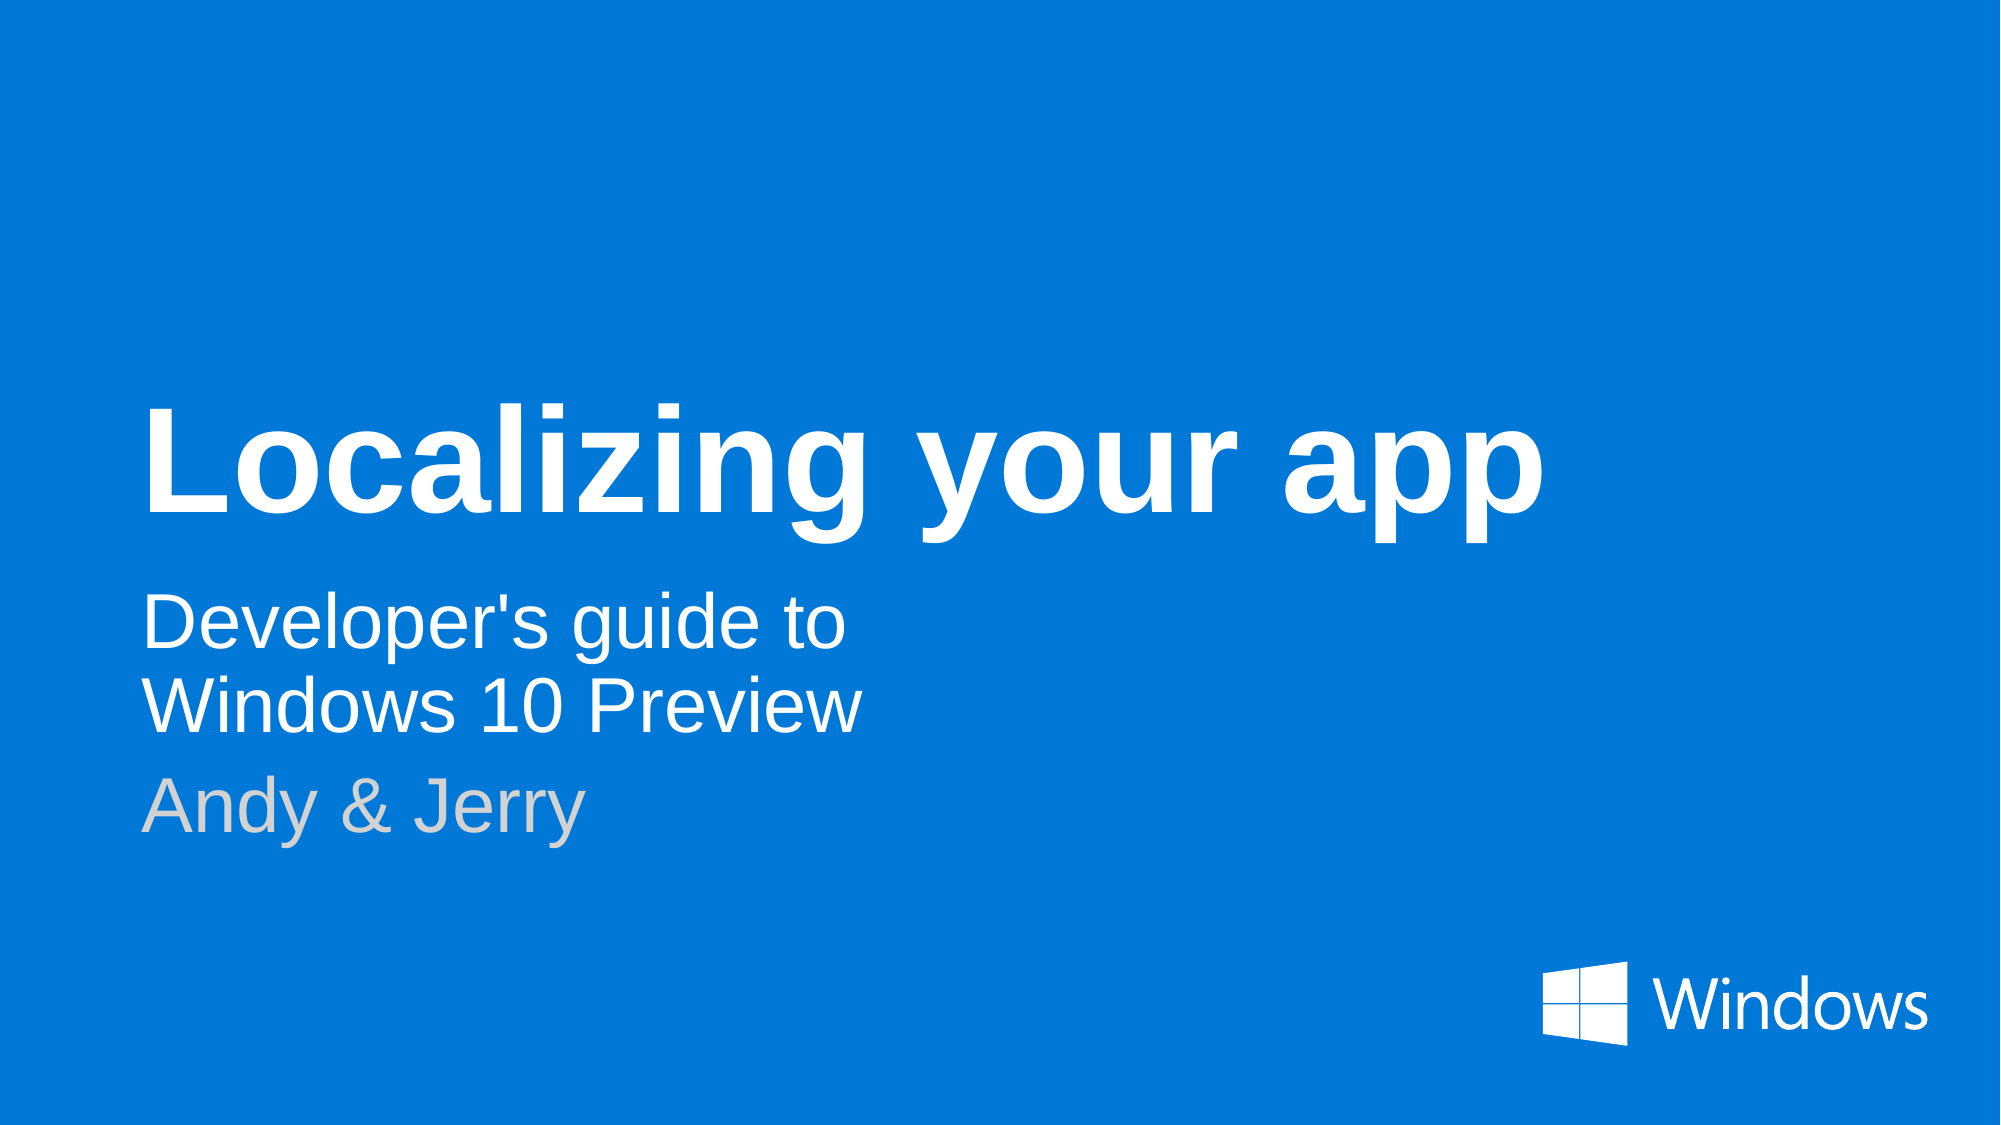

# Localizing your app
Developer's guide to
Windows 10 Preview
Andy & Jerry